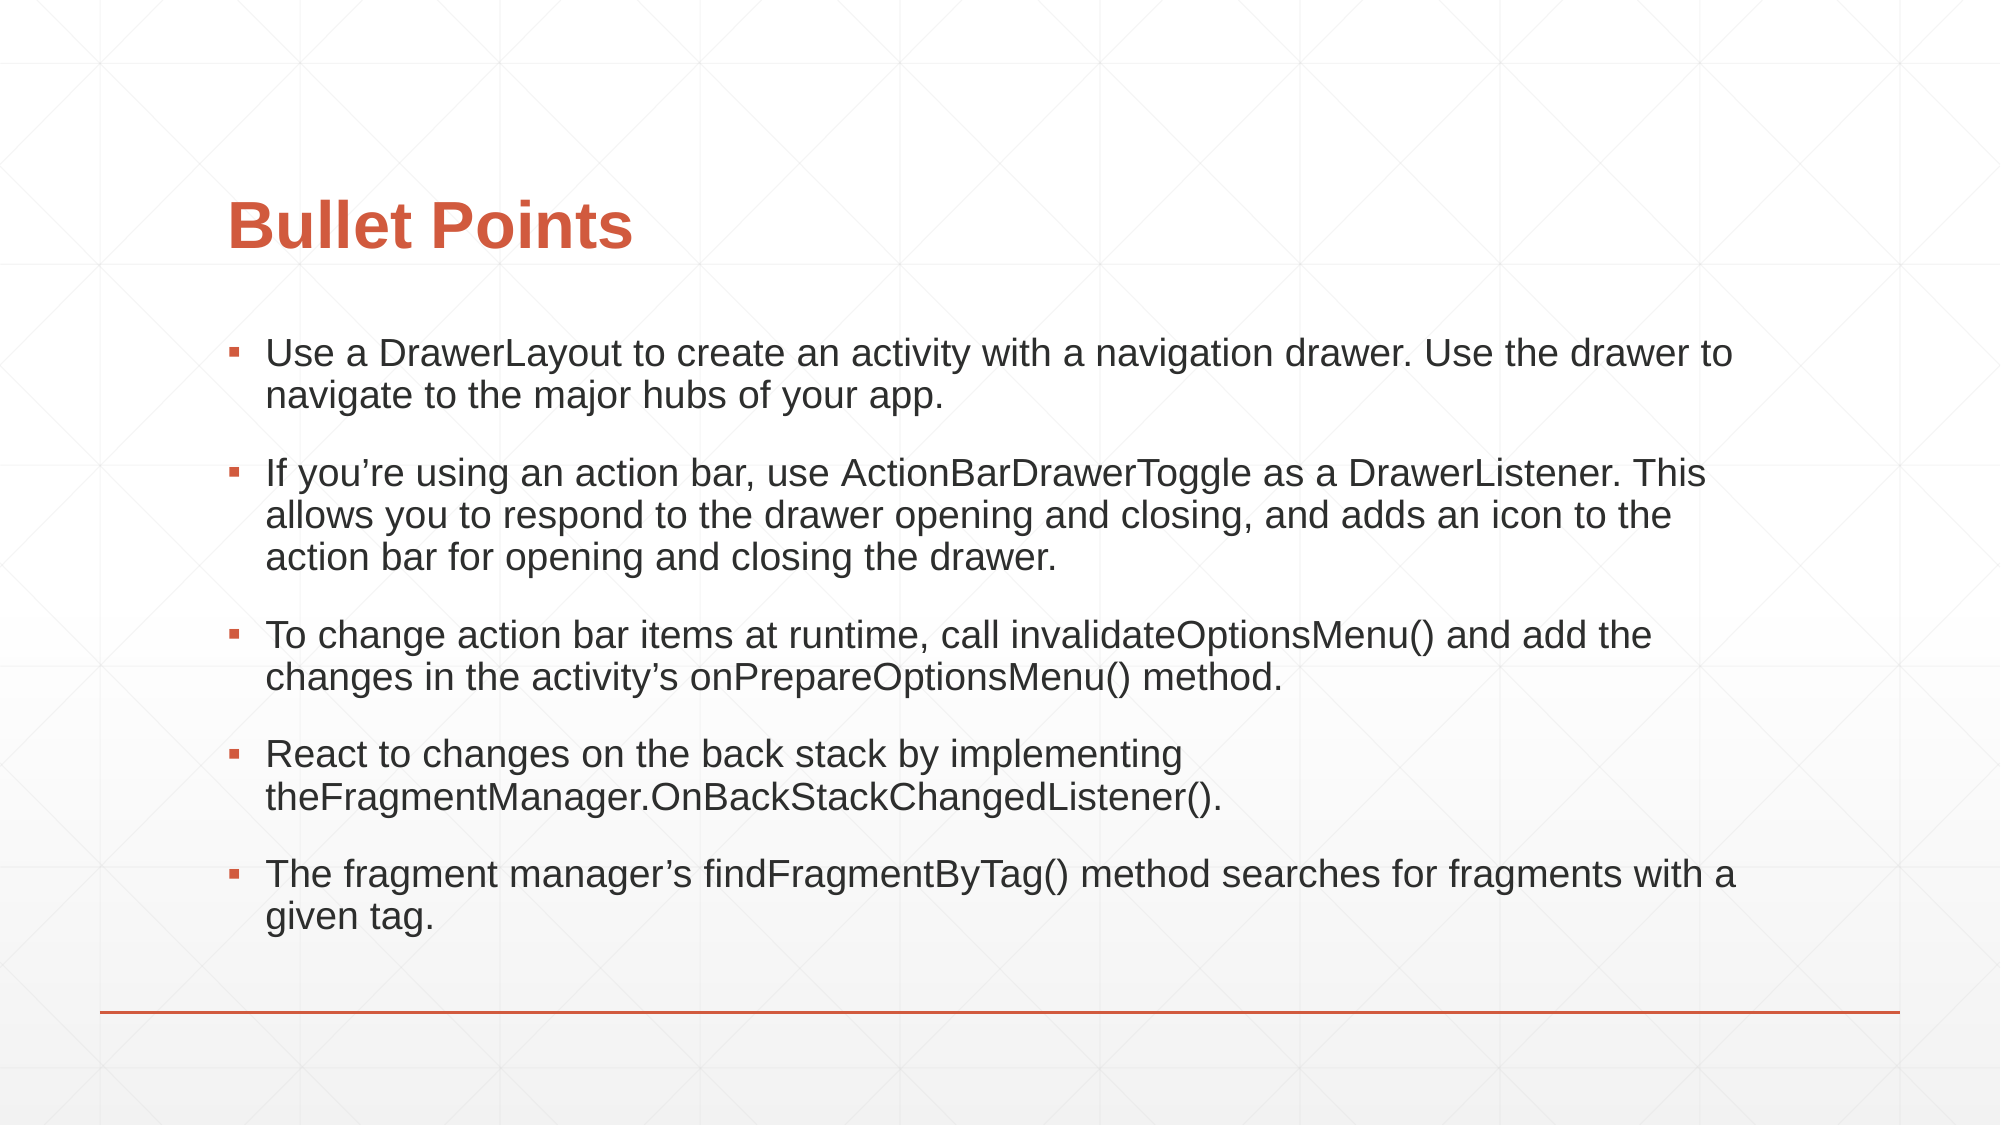

# Bullet Points
Use a DrawerLayout to create an activity with a navigation drawer. Use the drawer to navigate to the major hubs of your app.
If you’re using an action bar, use ActionBarDrawerToggle as a DrawerListener. This allows you to respond to the drawer opening and closing, and adds an icon to the action bar for opening and closing the drawer.
To change action bar items at runtime, call invalidateOptionsMenu() and add the changes in the activity’s onPrepareOptionsMenu() method.
React to changes on the back stack by implementing theFragmentManager.OnBackStackChangedListener().
The fragment manager’s findFragmentByTag() method searches for fragments with a given tag.